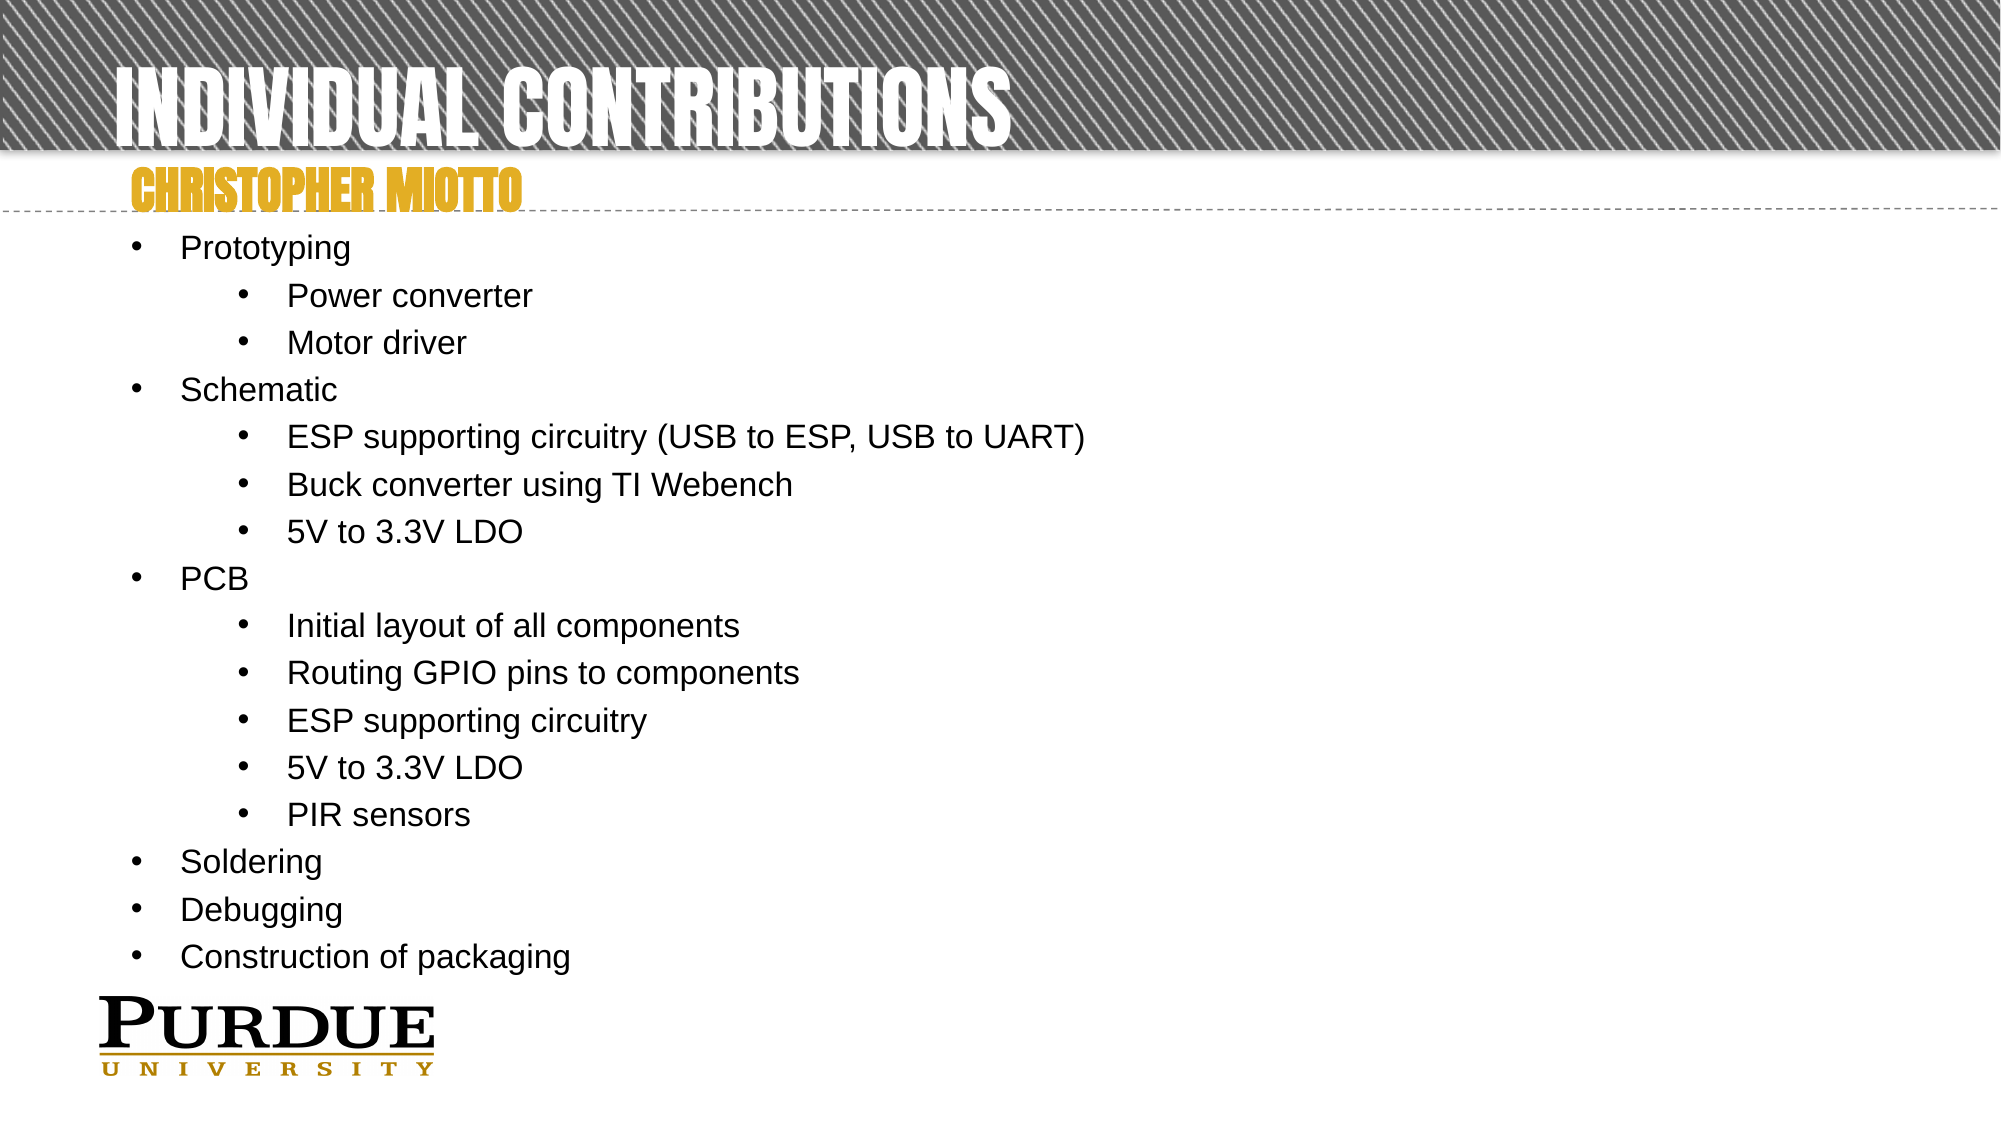

# Individual contributions
Christopher Miotto
Prototyping
Power converter
Motor driver
Schematic
ESP supporting circuitry (USB to ESP, USB to UART)
Buck converter using TI Webench
5V to 3.3V LDO
PCB
Initial layout of all components
Routing GPIO pins to components
ESP supporting circuitry
5V to 3.3V LDO
PIR sensors
Soldering
Debugging
Construction of packaging